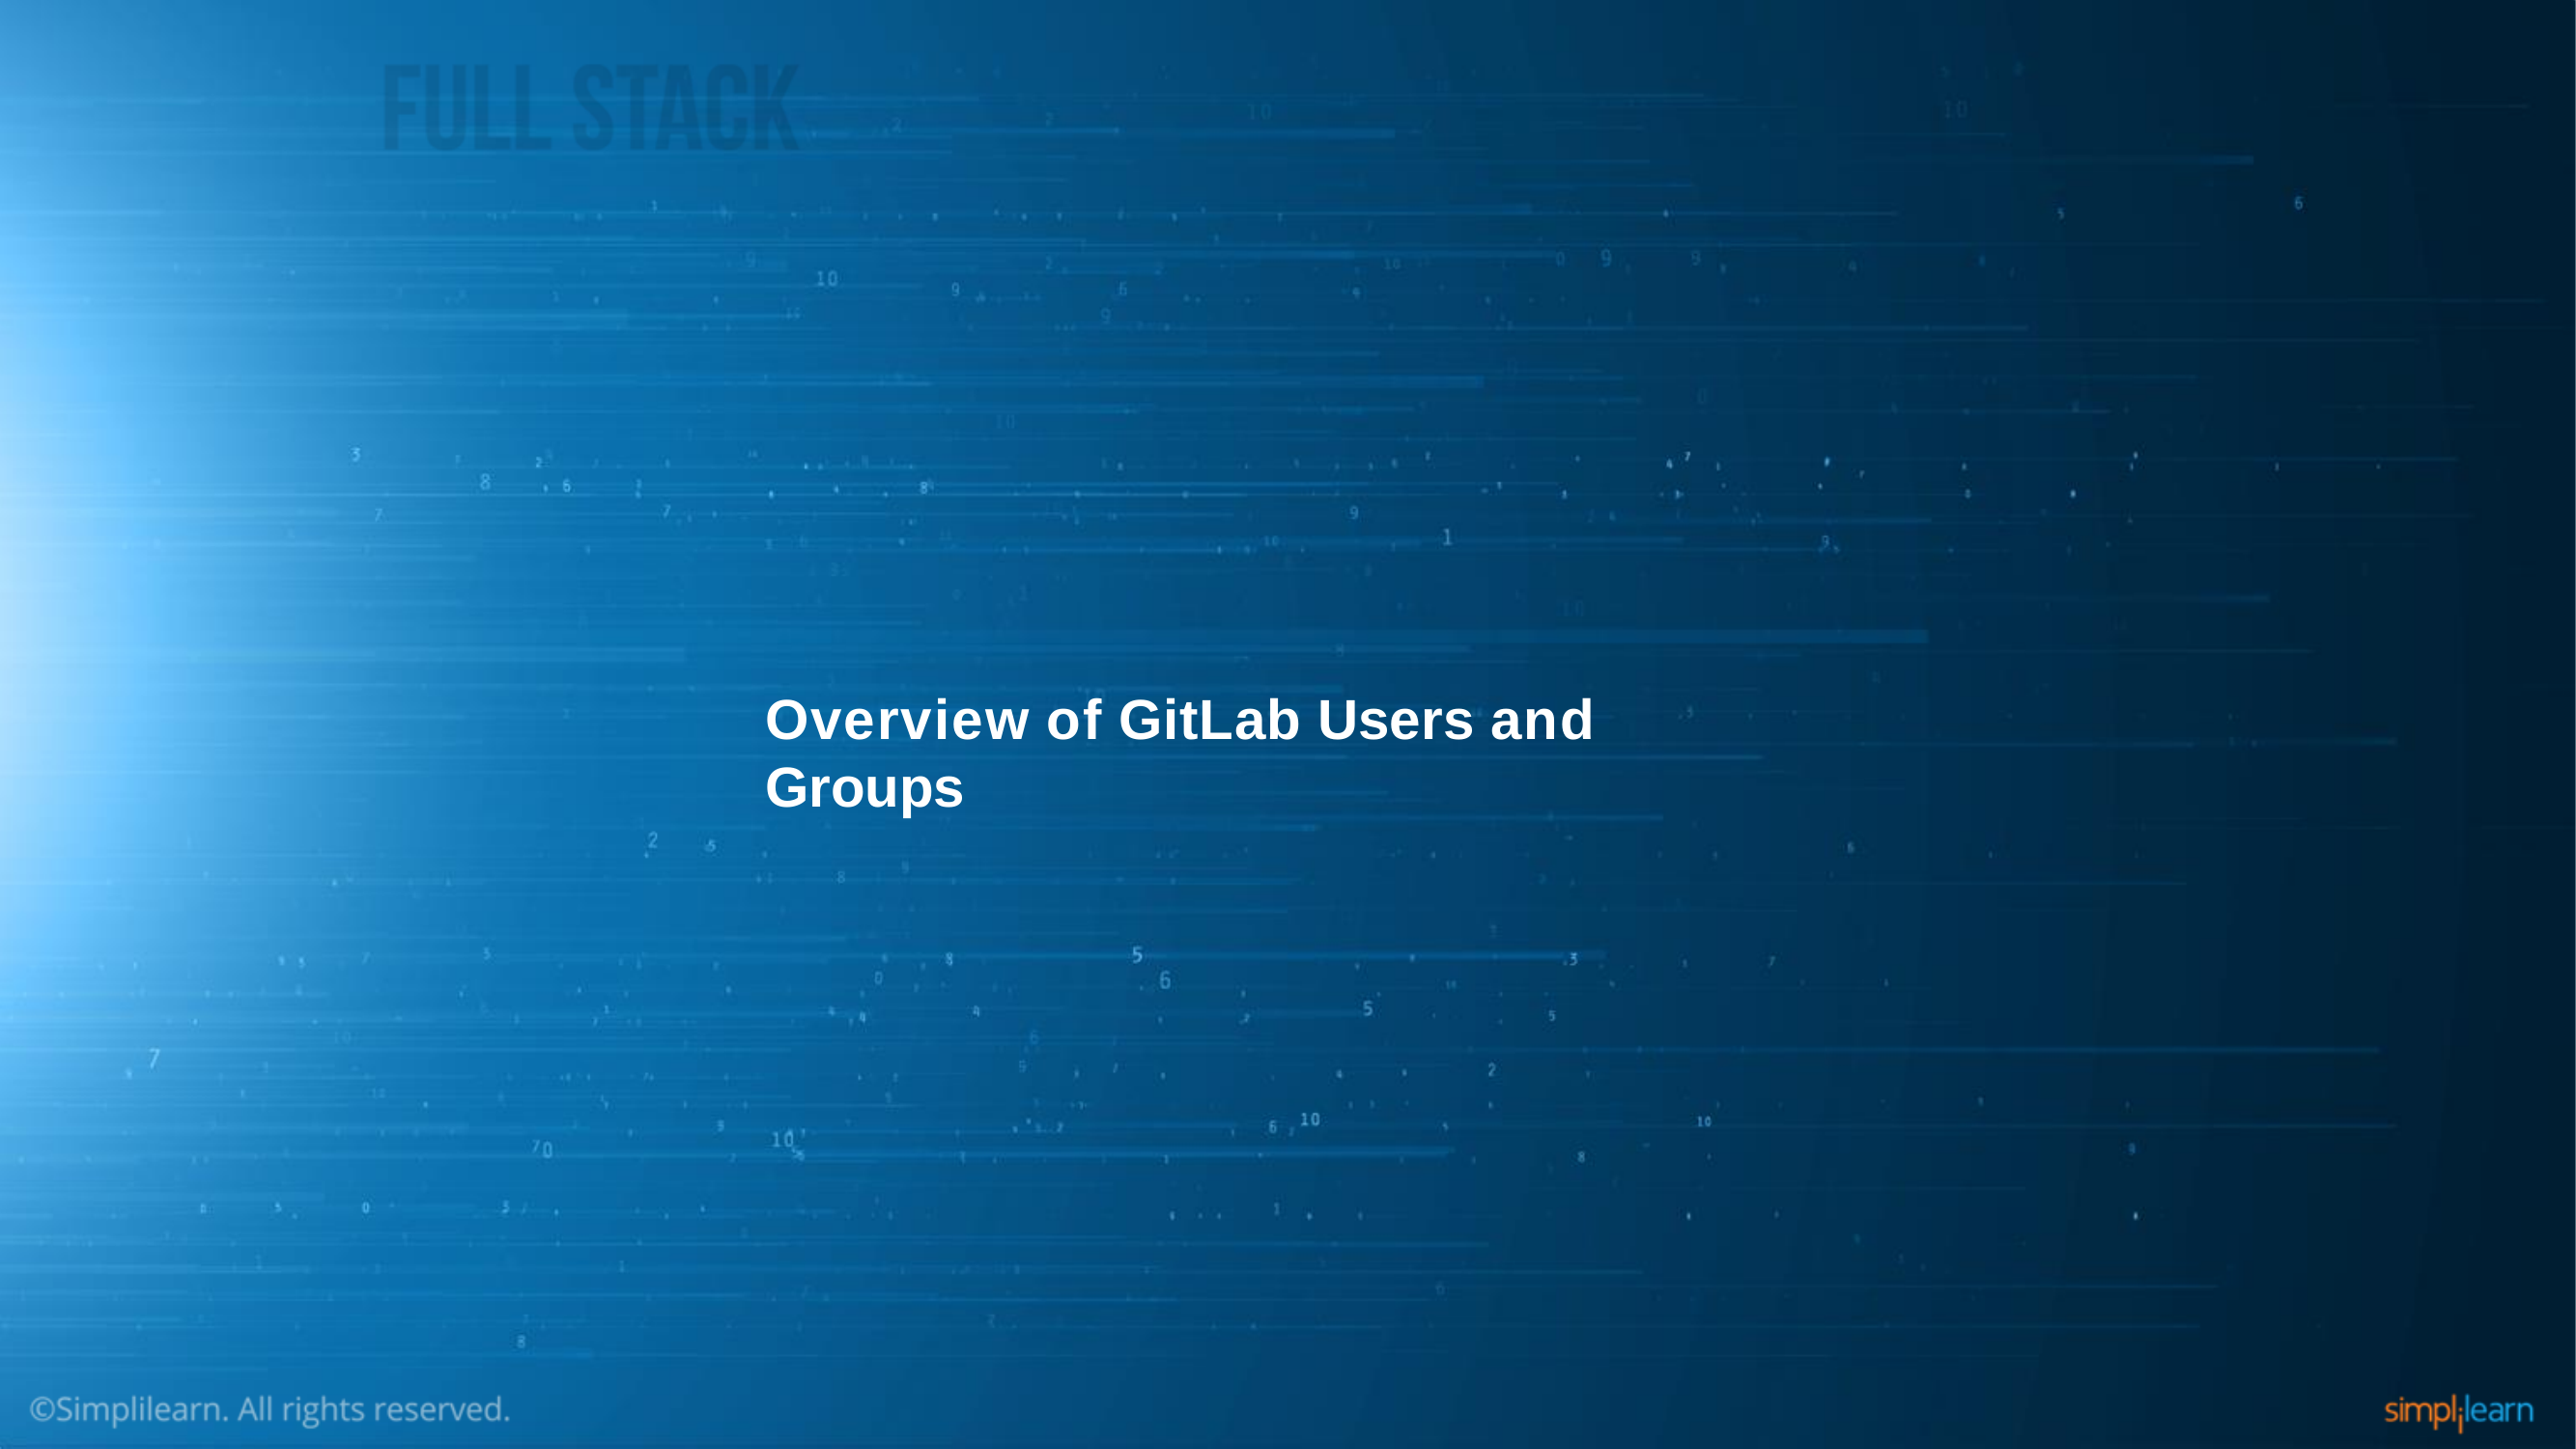

# Overview of GitLab Users and Groups